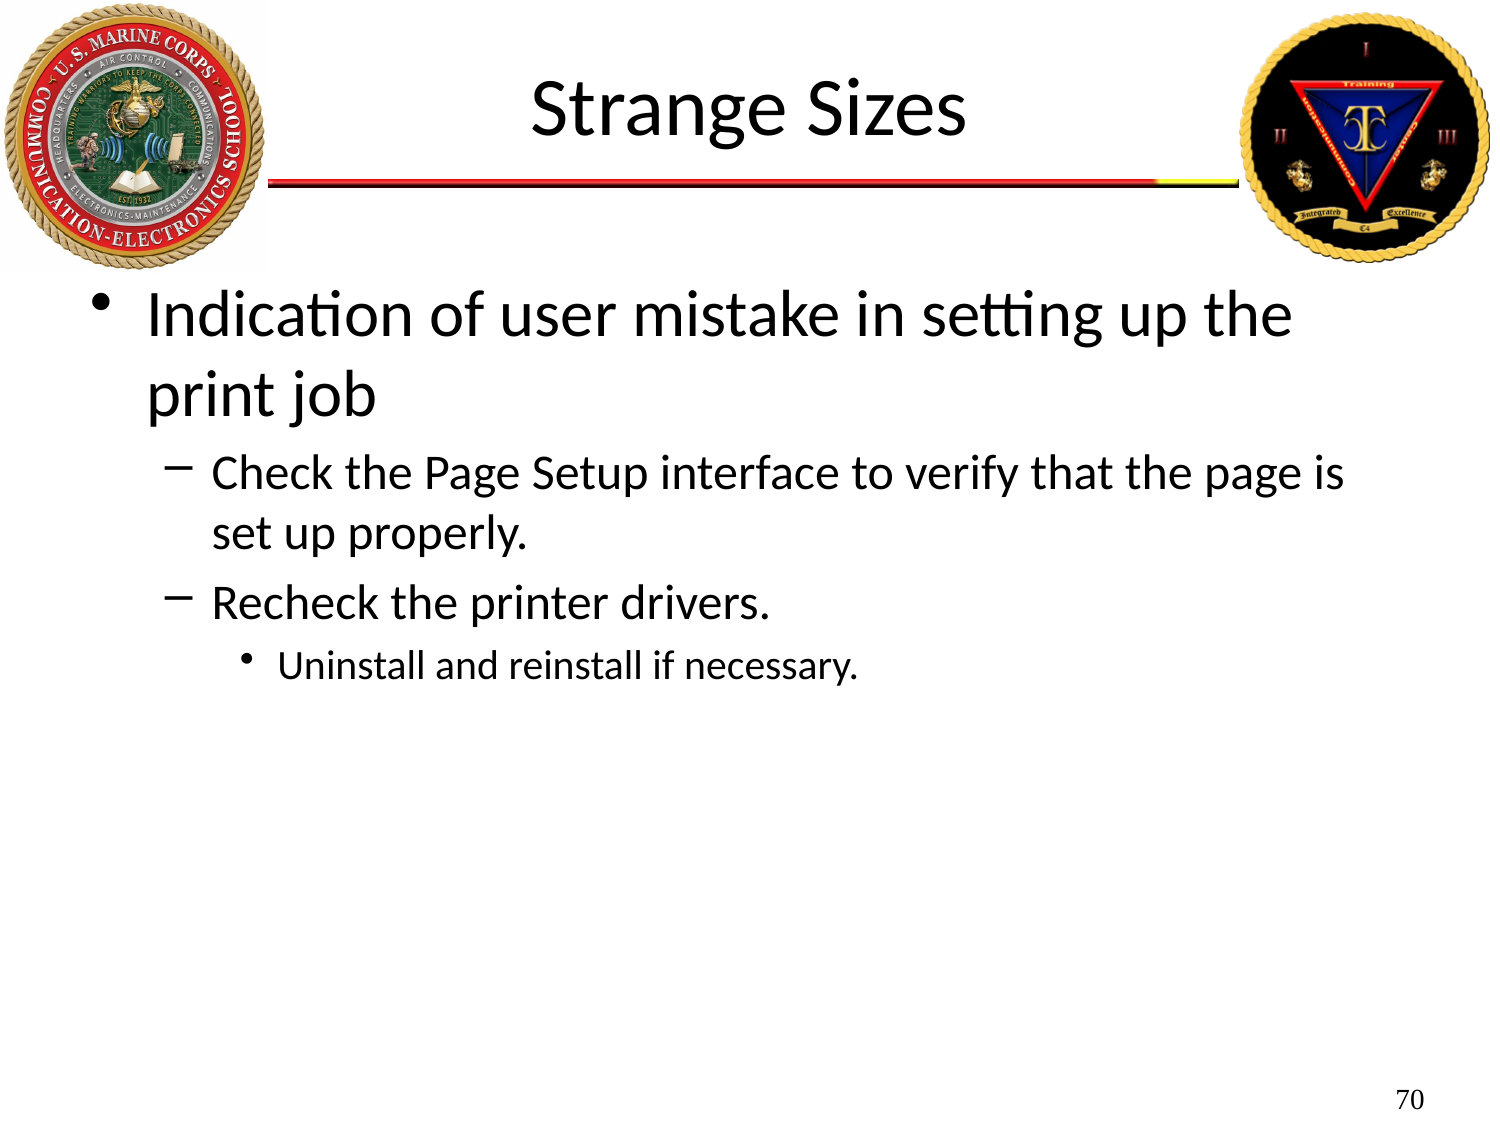

# Strange Sizes
Indication of user mistake in setting up the print job
Check the Page Setup interface to verify that the page is set up properly.
Recheck the printer drivers.
Uninstall and reinstall if necessary.